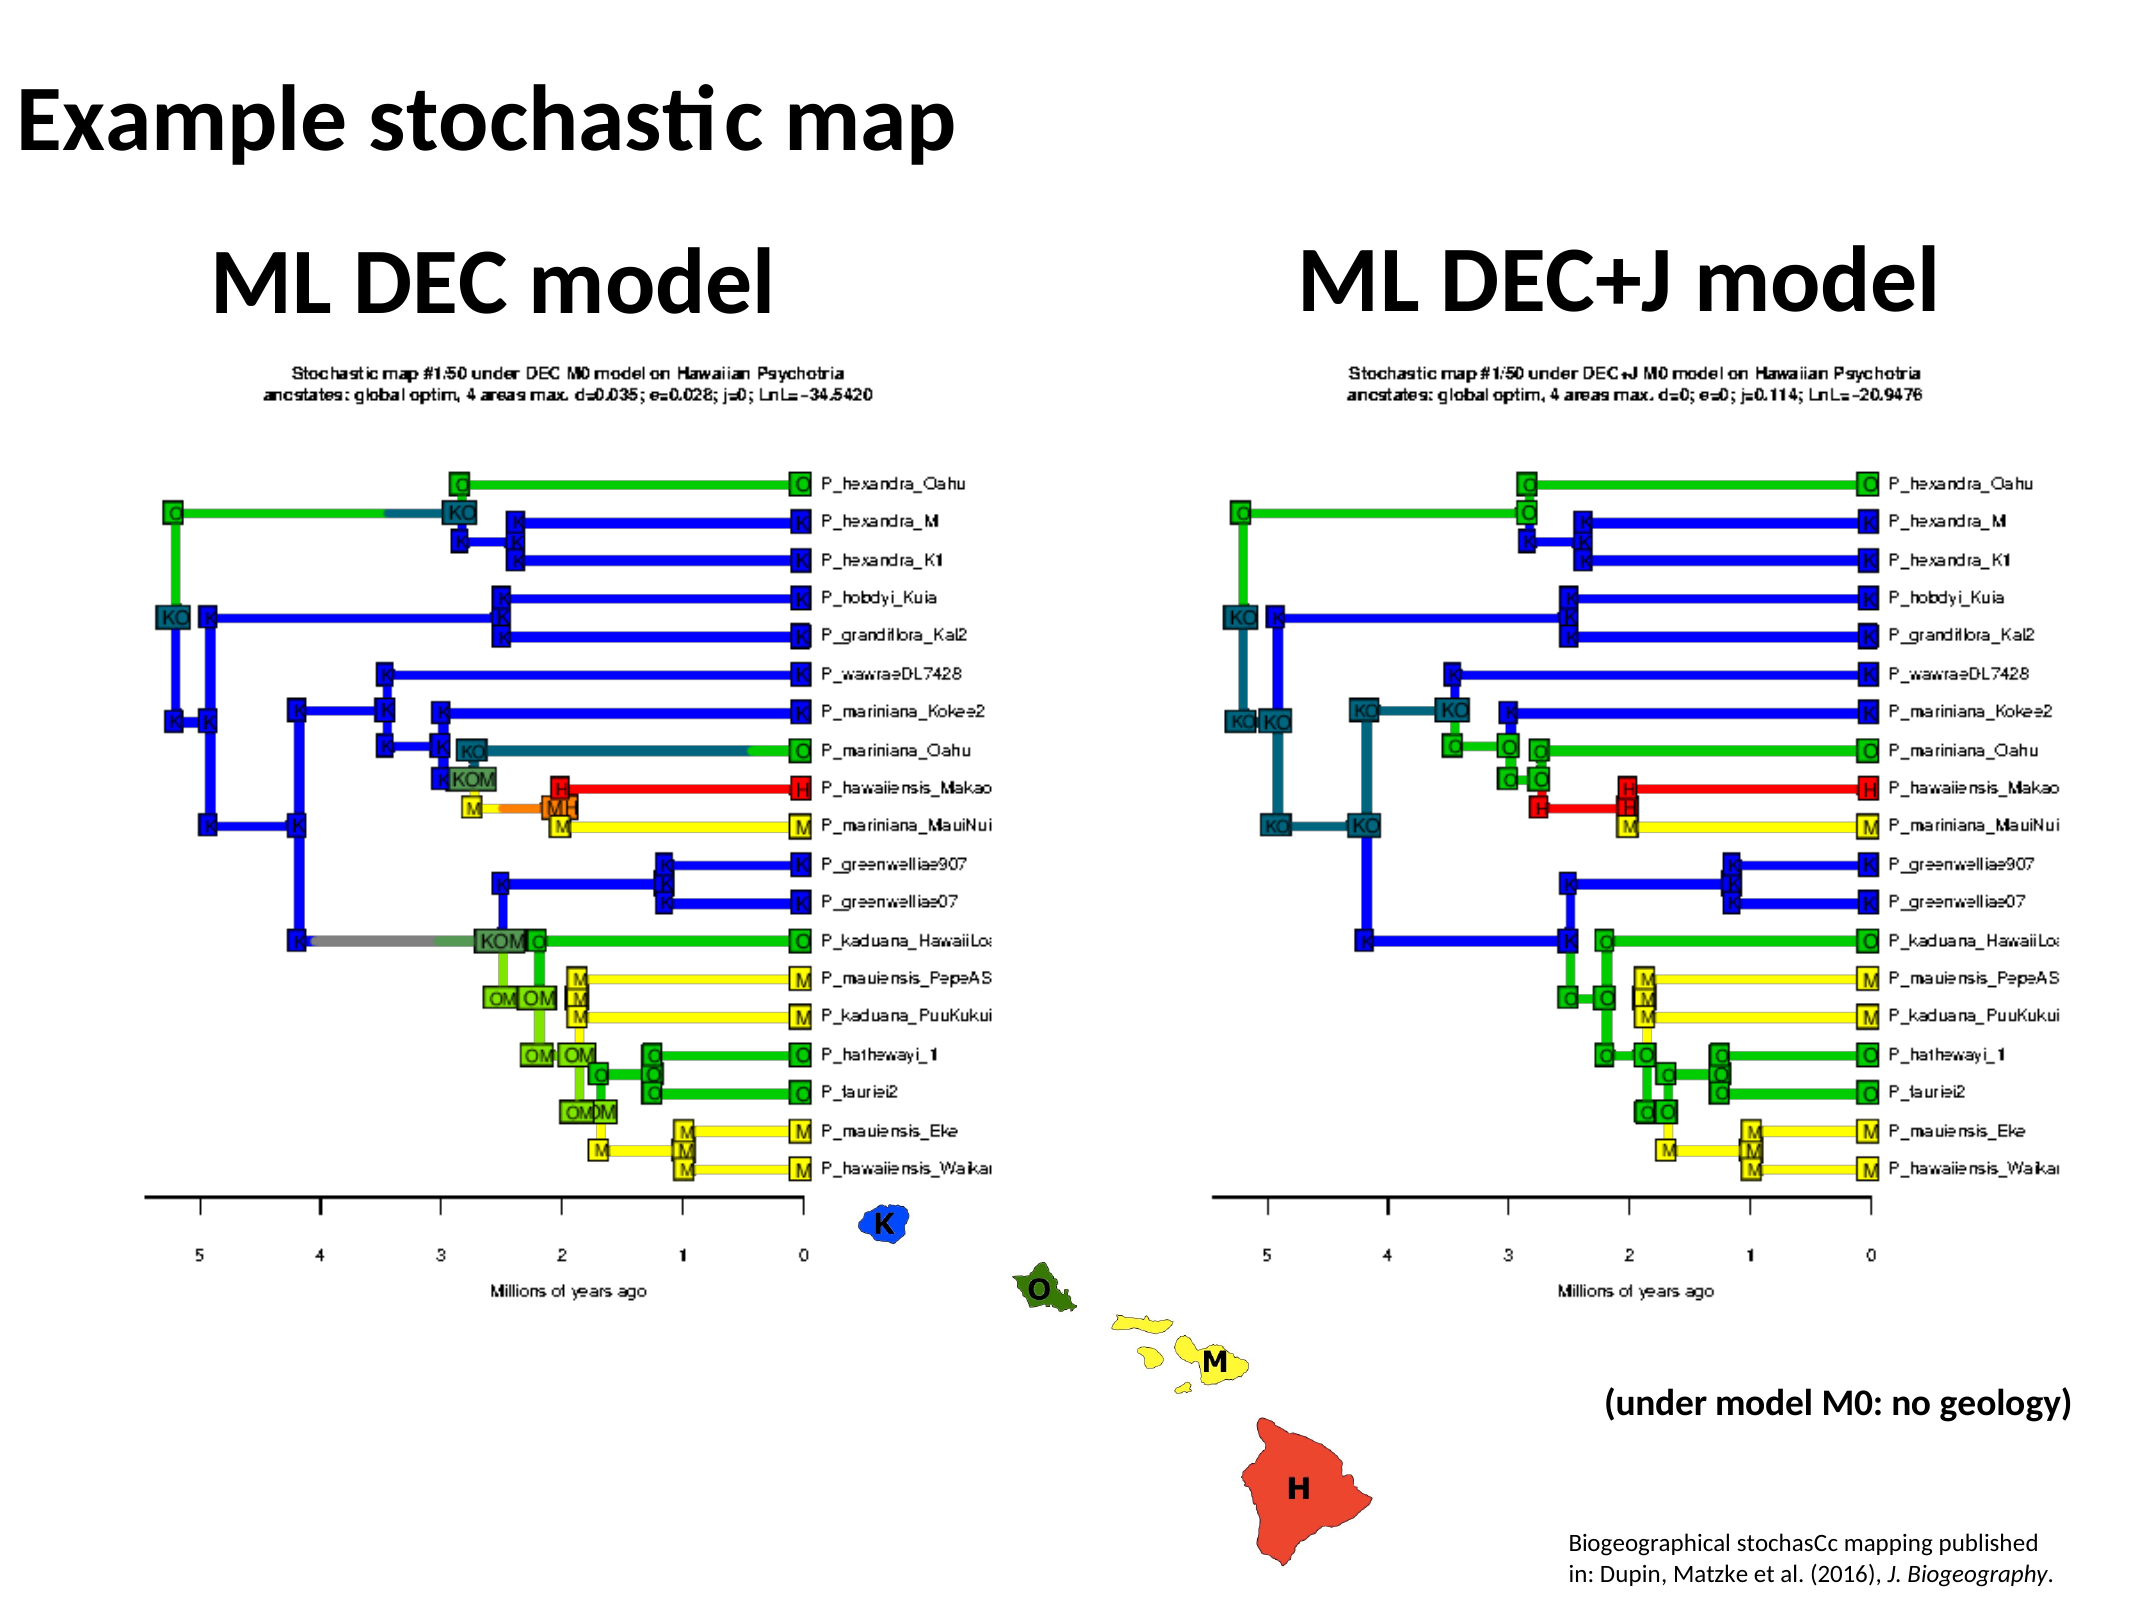

Example stochastic map
ML DEC+J model
ML DEC model

(under model M0: no geology)
Biogeographical stochasCc mapping published in: Dupin, Matzke et al. (2016), J. Biogeography.